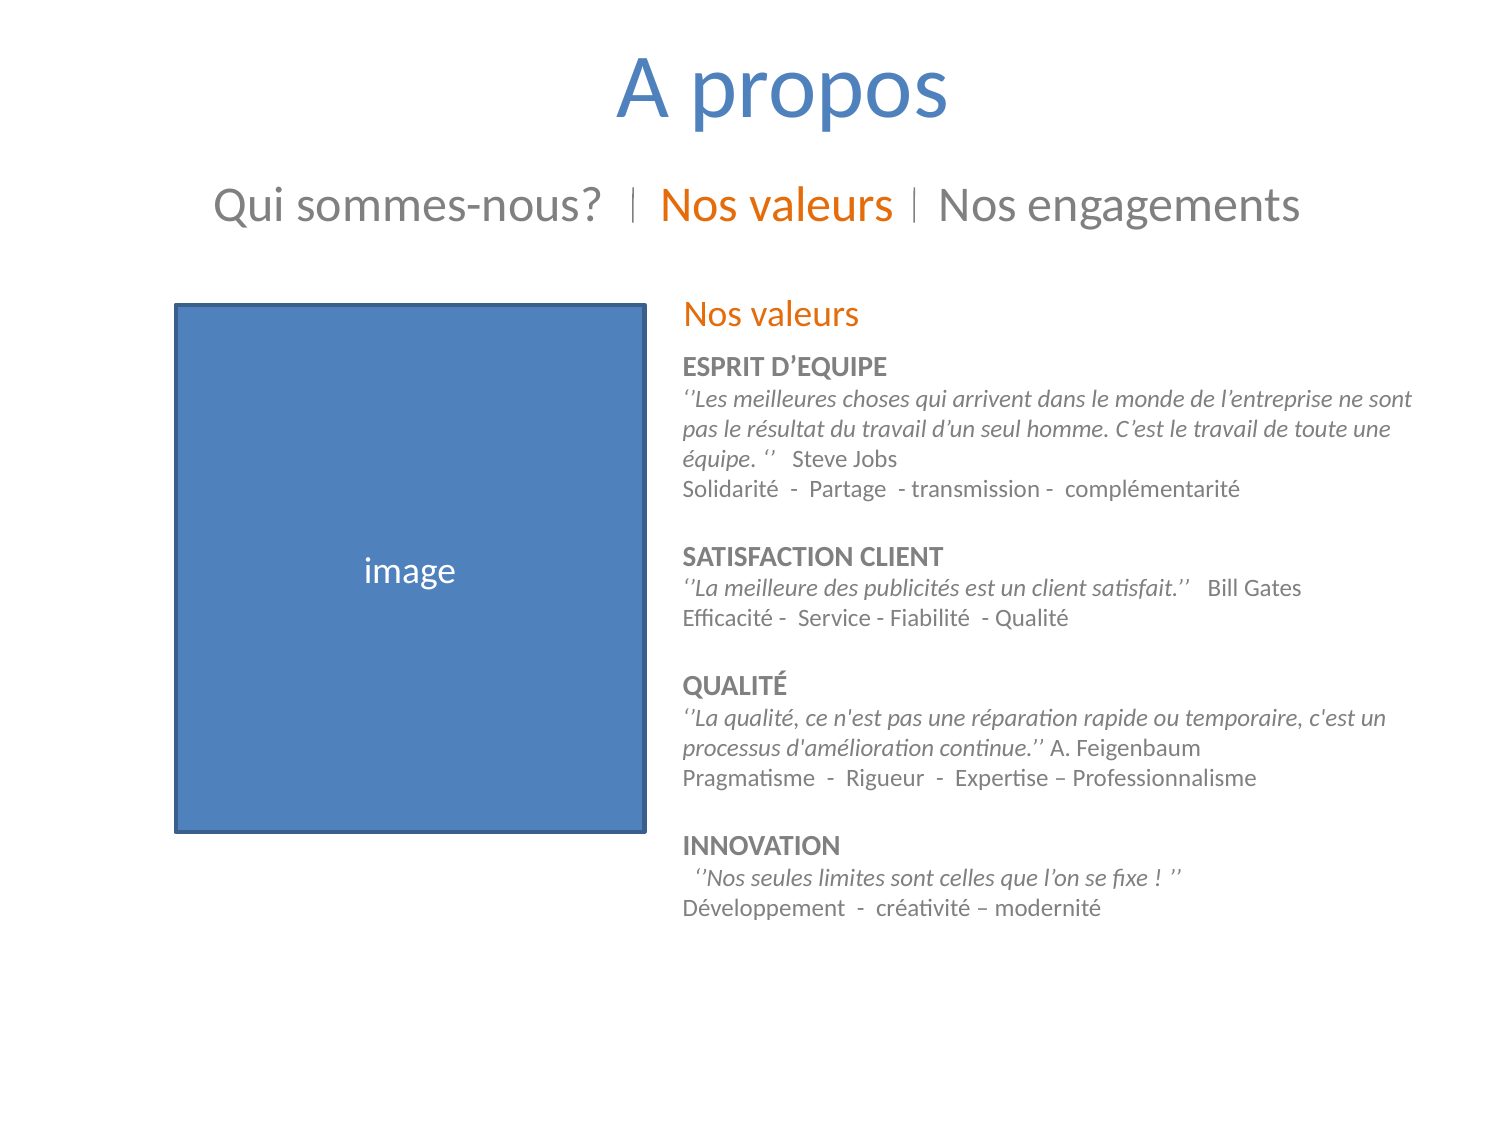

A propos
Qui sommes-nous?     Nos valeurs    Nos engagements
Nos valeurs
image
ESPRIT D’EQUIPE
‘’Les meilleures choses qui arrivent dans le monde de l’entreprise ne sont pas le résultat du travail d’un seul homme. C’est le travail de toute une équipe. ‘’   Steve Jobs
Solidarité  -  Partage  - transmission -  complémentarité

SATISFACTION CLIENT
‘’La meilleure des publicités est un client satisfait.’’   Bill Gates
Efficacité -  Service - Fiabilité  - Qualité

QUALITÉ
‘’La qualité, ce n'est pas une réparation rapide ou temporaire, c'est un processus d'amélioration continue.’’ A. Feigenbaum
Pragmatisme  -  Rigueur  -  Expertise – Professionnalisme

INNOVATION
  ‘’Nos seules limites sont celles que l’on se fixe ! ’’
Développement  -  créativité – modernité